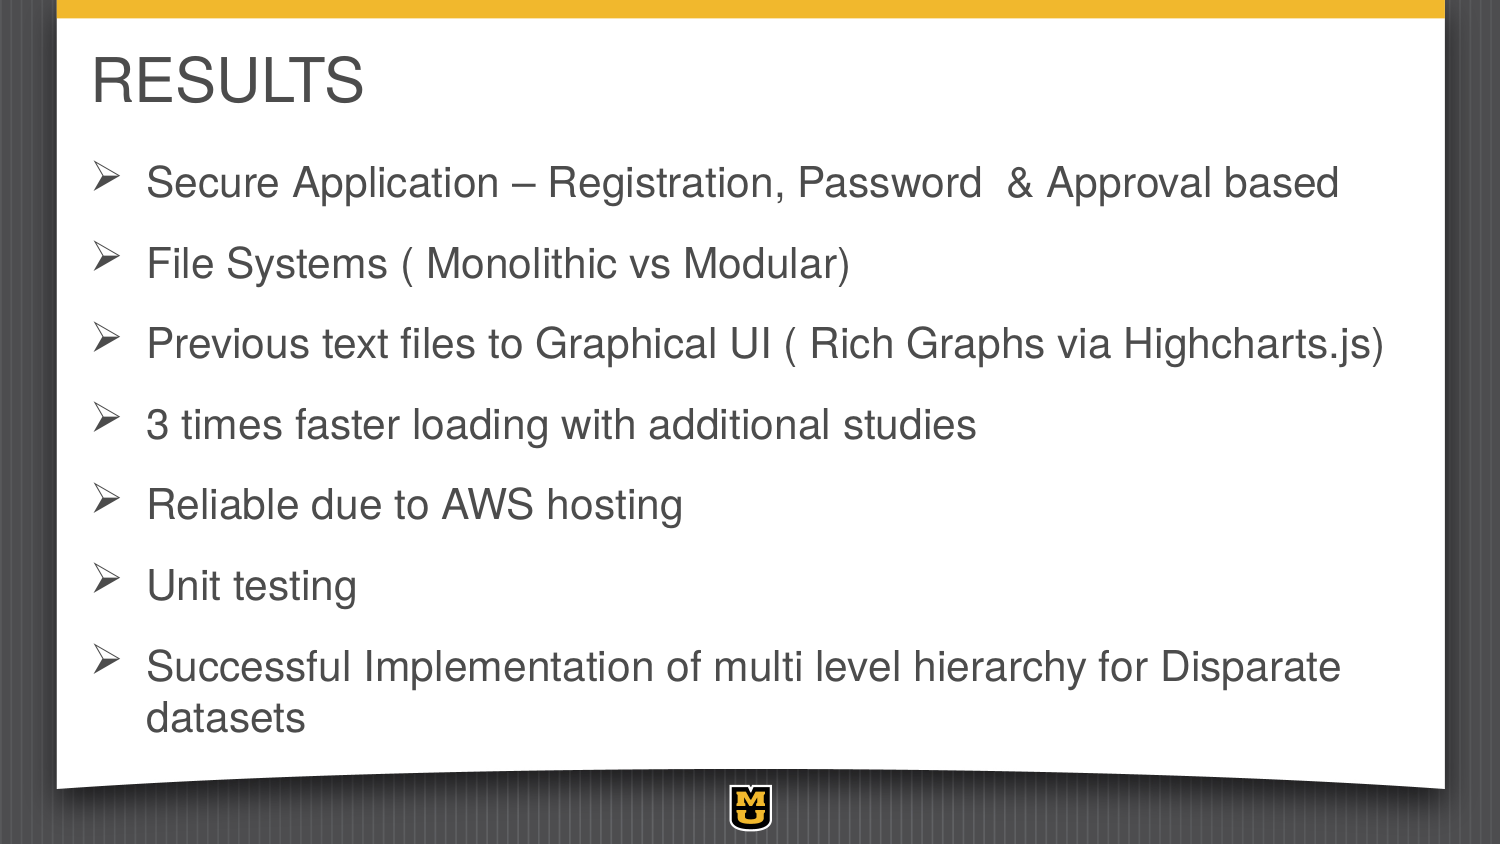

# RESULTS
Secure Application – Registration, Password  & Approval based
File Systems ( Monolithic vs Modular)
Previous text files to Graphical UI ( Rich Graphs via Highcharts.js)
3 times faster loading with additional studies
Reliable due to AWS hosting
Unit testing
Successful Implementation of multi level hierarchy for Disparate datasets